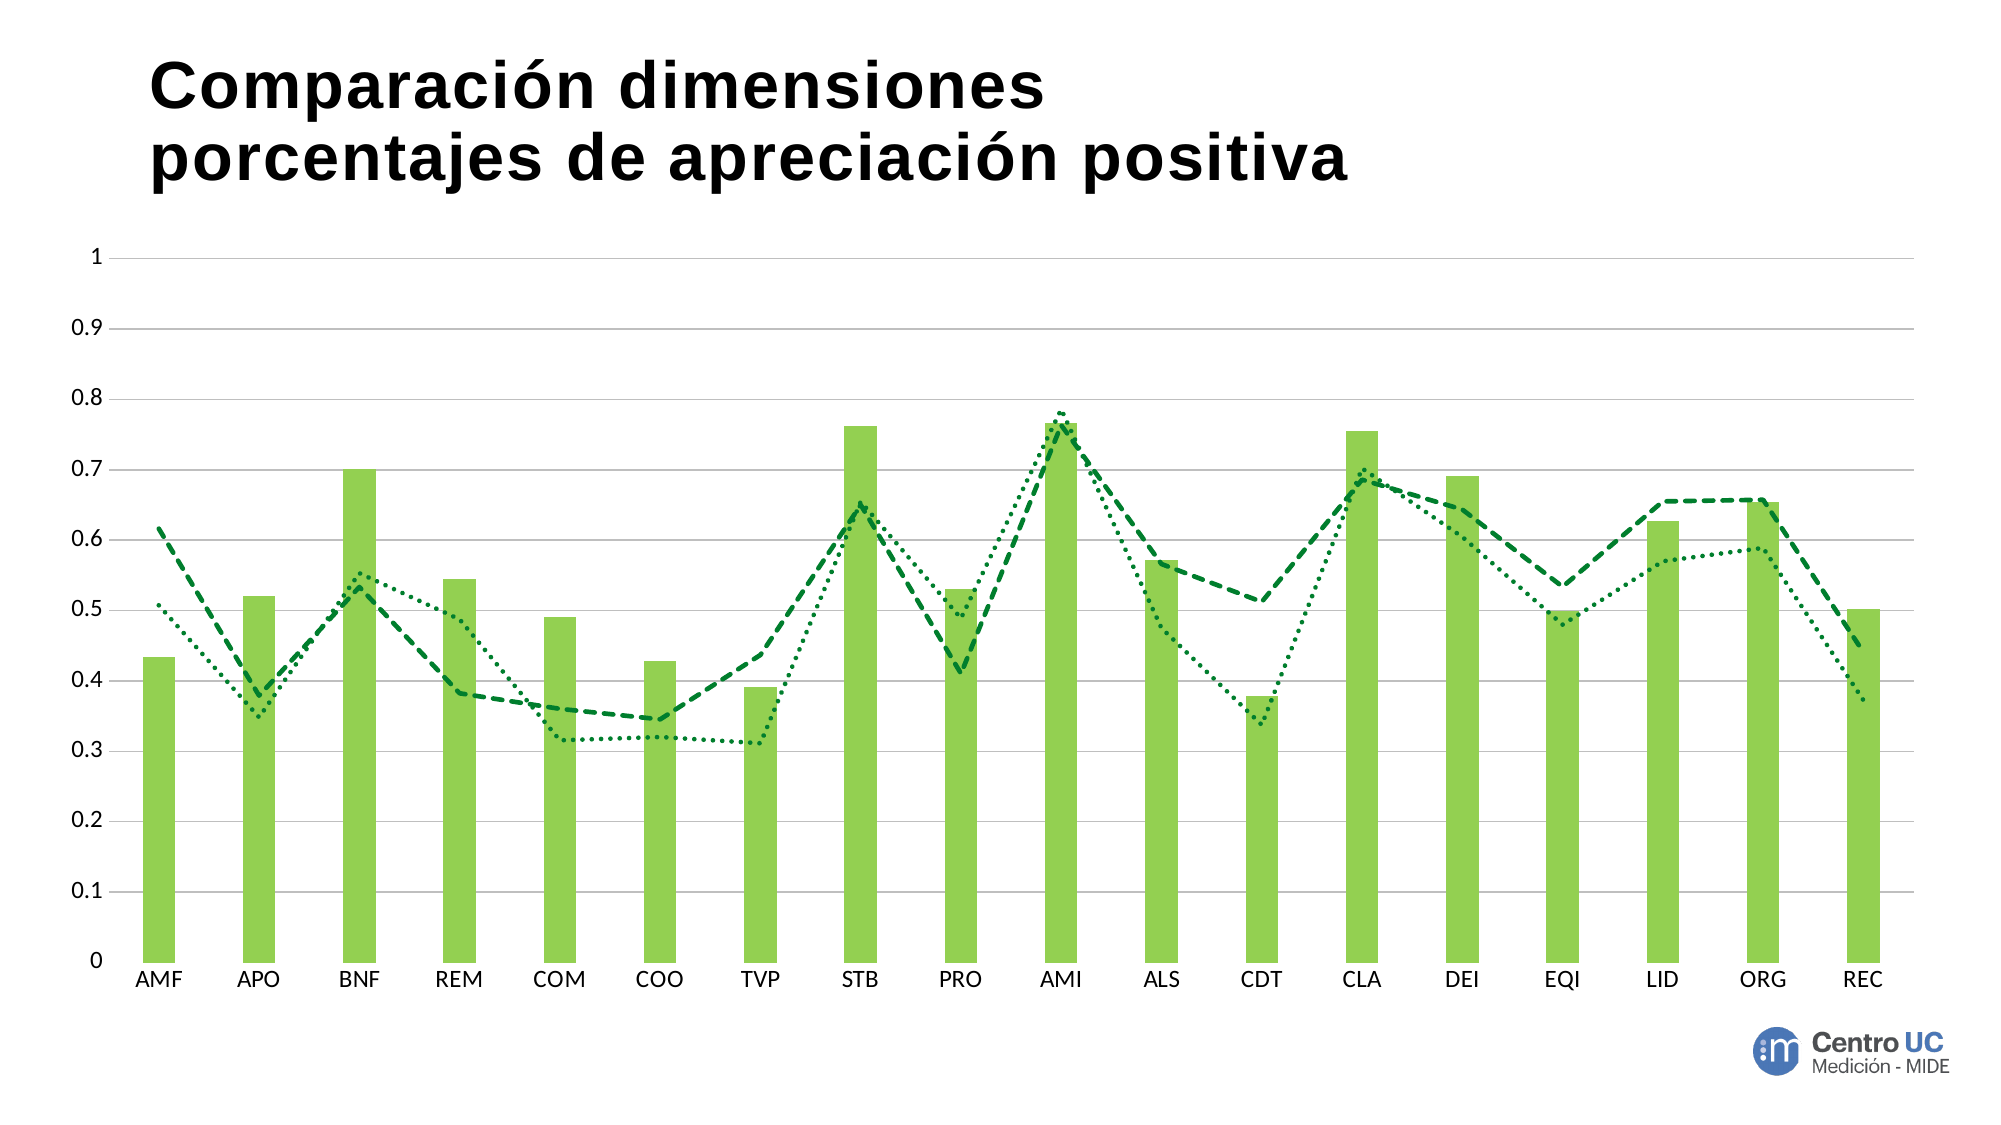

# Comparación dimensiones
porcentajes de apreciación positiva

### Chart

| Category | Apreciación Positiva | Global Vitacura | Área Educación 2021 |
|---|---|---|---|
| AMF | 0.4339622641509434 | 0.61640625 | 0.5075 |
| APO | 0.5207006369426752 | 0.3790956749672346 | 0.3484375 |
| BNF | 0.7003205128205128 | 0.5335526315789474 | 0.553125 |
| REM | 0.5438311688311688 | 0.38243064729194187 | 0.4875 |
| COM | 0.4902597402597403 | 0.36030383091149276 | 0.315625 |
| COO | 0.42694805194805197 | 0.34536423841059605 | 0.3203125 |
| TVP | 0.3899782135076253 | 0.43697292498890367 | 0.31145833333333334 |
| STB | 0.761437908496732 | 0.6501331557922769 | 0.6546875 |
| PRO | 0.5294117647058824 | 0.4103333333333333 | 0.4890625 |
| AMI | 0.7665562913907285 | 0.7634228187919463 | 0.7859375 |
| ALS | 0.5711920529801324 | 0.5661962365591398 | 0.475 |
| CDT | 0.37748344370860926 | 0.5123373710183939 | 0.3375 |
| CLA | 0.7549668874172185 | 0.6859578286227007 | 0.7020833333333333 |
| DEI | 0.69 | 0.643581081081081 | 0.6046875 |
| EQI | 0.49866666666666665 | 0.5338753387533876 | 0.48 |
| LID | 0.6266666666666667 | 0.6551932367149759 | 0.5701388888888889 |
| ORG | 0.6533333333333333 | 0.6574829931972789 | 0.5890625 |
| REC | 0.5013333333333333 | 0.44081632653061226 | 0.3725 |